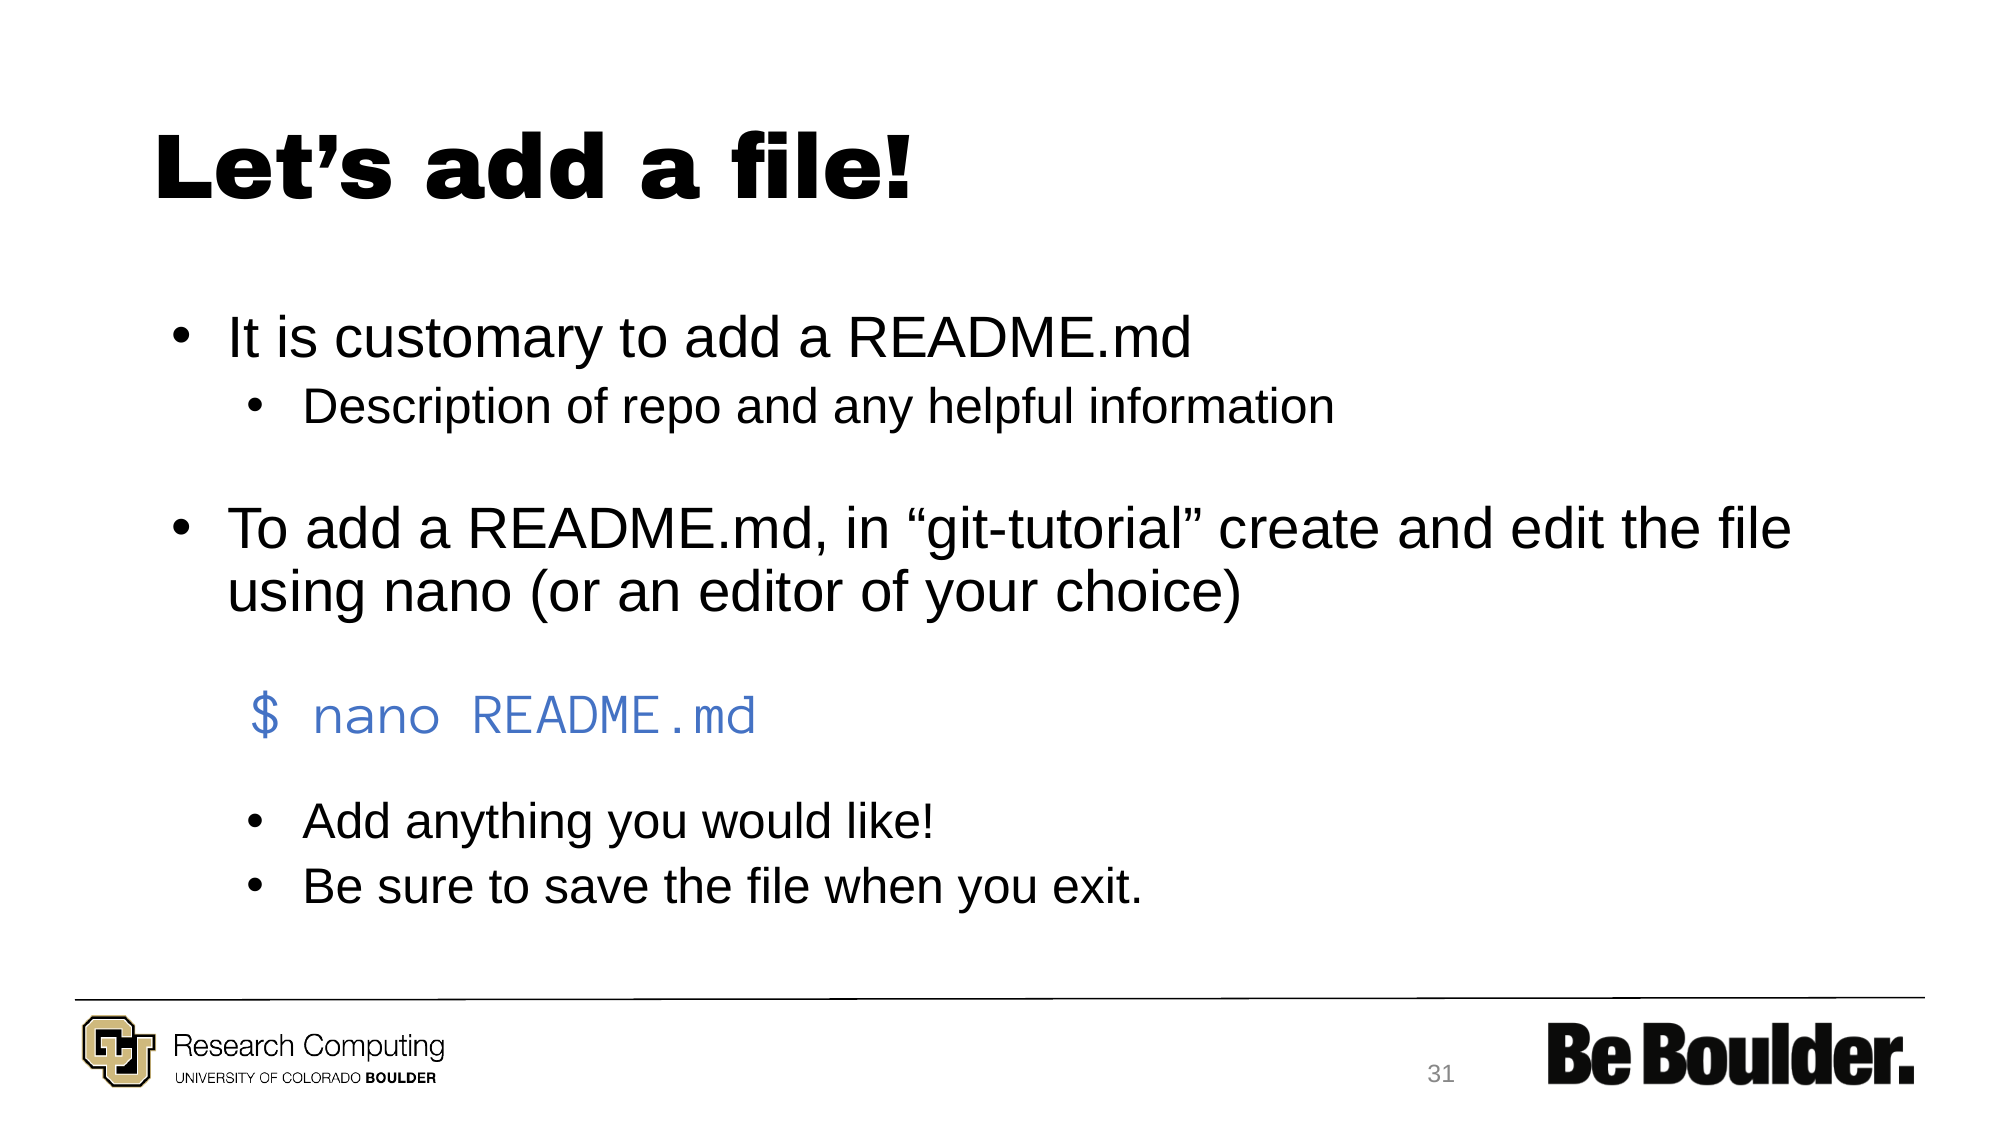

# Let’s add a file!
It is customary to add a README.md
Description of repo and any helpful information

To add a README.md, in “git-tutorial” create and edit the file using nano (or an editor of your choice)

     $ nano README.md

Add anything you would like!
Be sure to save the file when you exit.
31